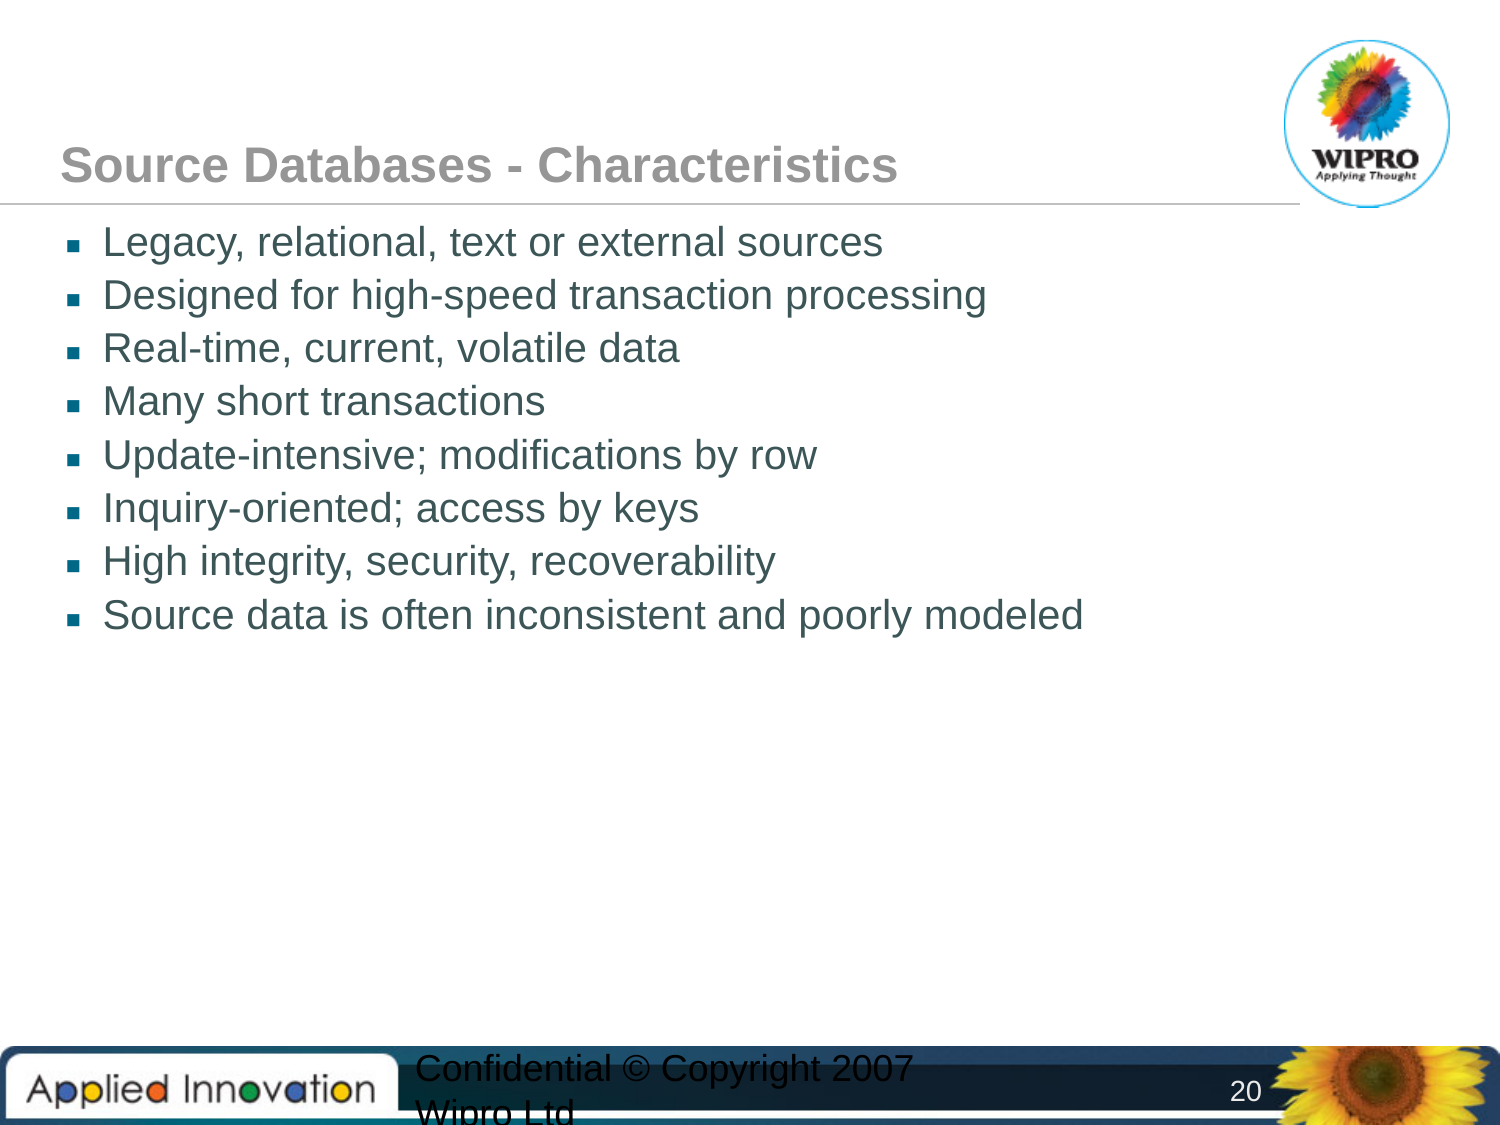

# Source Databases - Characteristics
Legacy, relational, text or external sources
Designed for high-speed transaction processing
Real-time, current, volatile data
Many short transactions
Update-intensive; modifications by row
Inquiry-oriented; access by keys
High integrity, security, recoverability
Source data is often inconsistent and poorly modeled
Confidential © Copyright 2007 Wipro Ltd